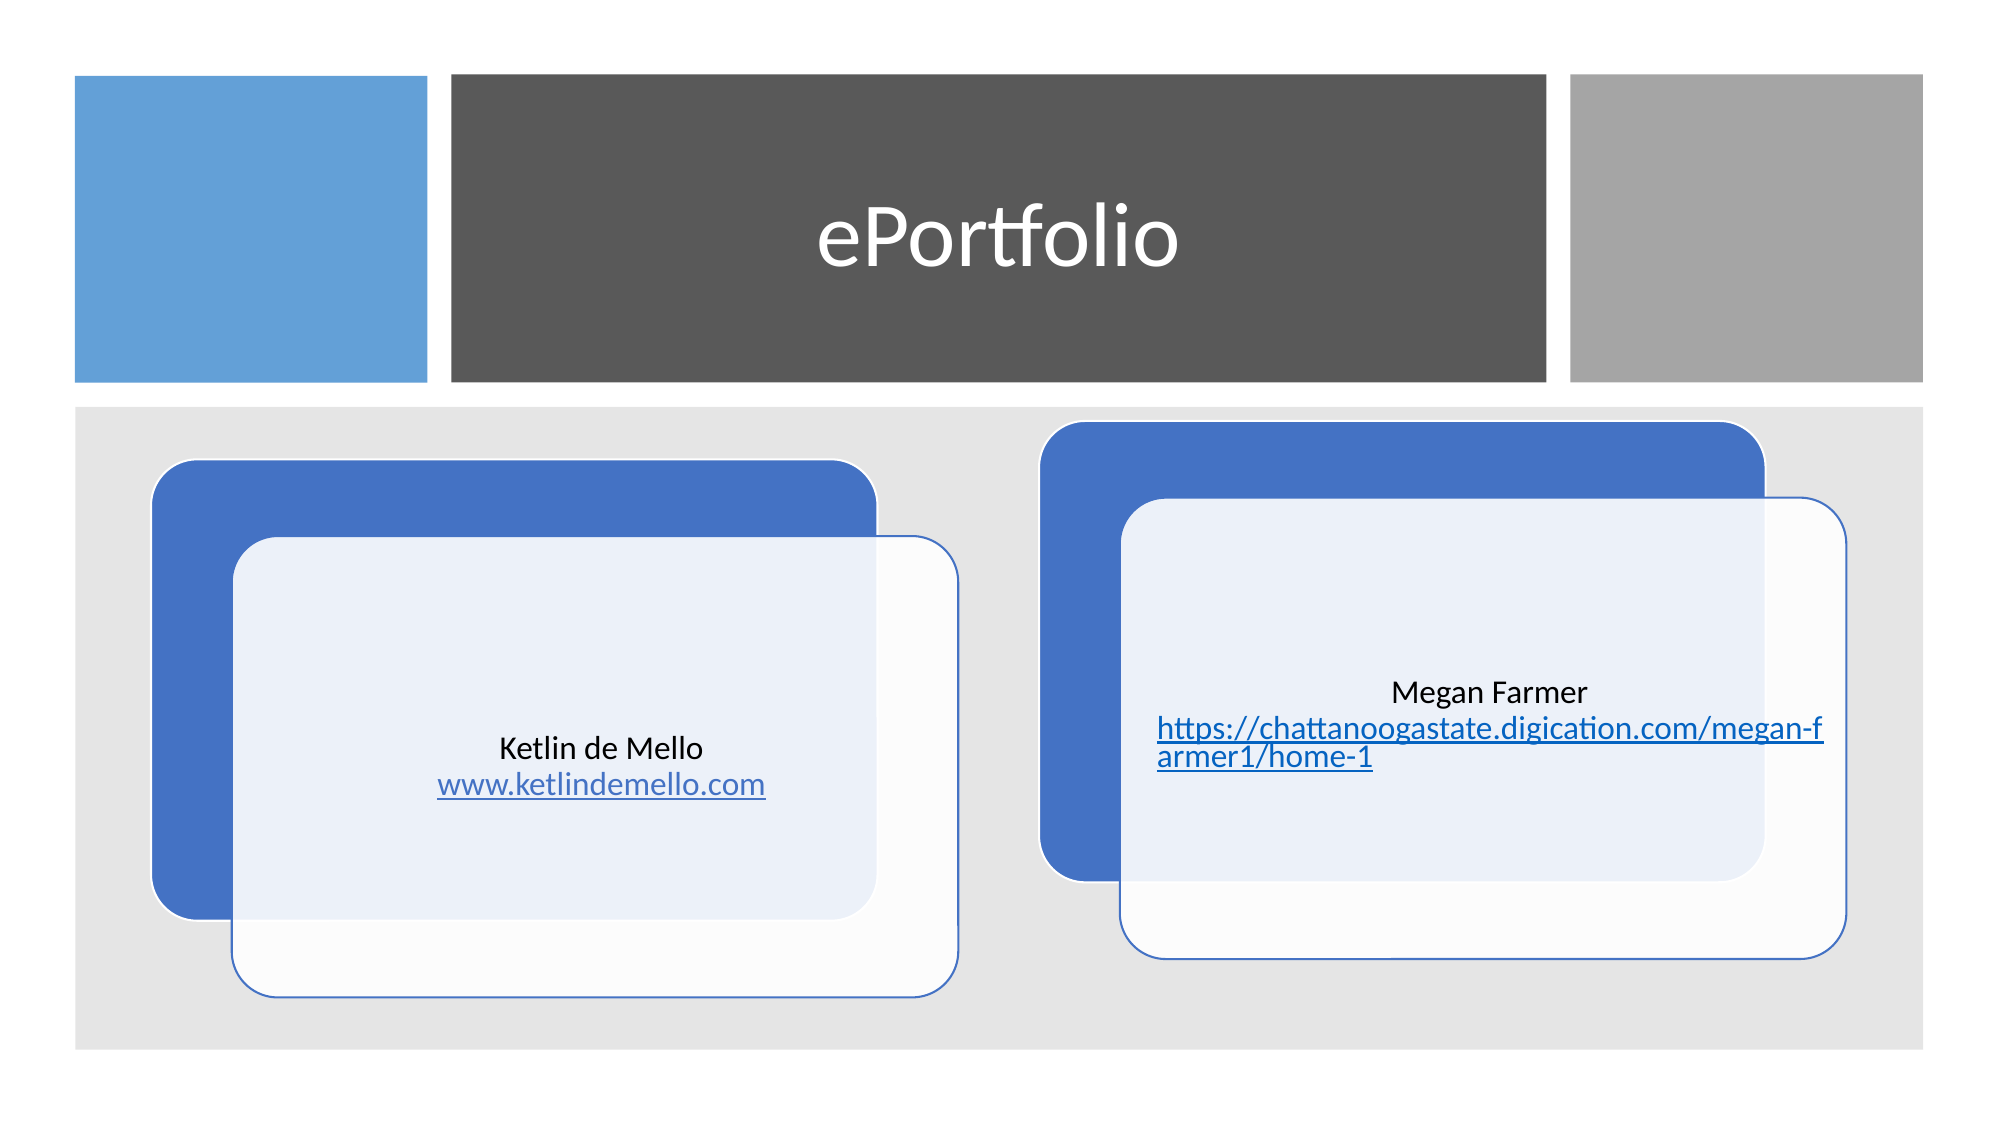

# ePortfolio

Ketlin de Mello
www.ketlindemello.com
Megan Farmer
https://chattanoogastate.digication.com/megan-farmer1/home-1​